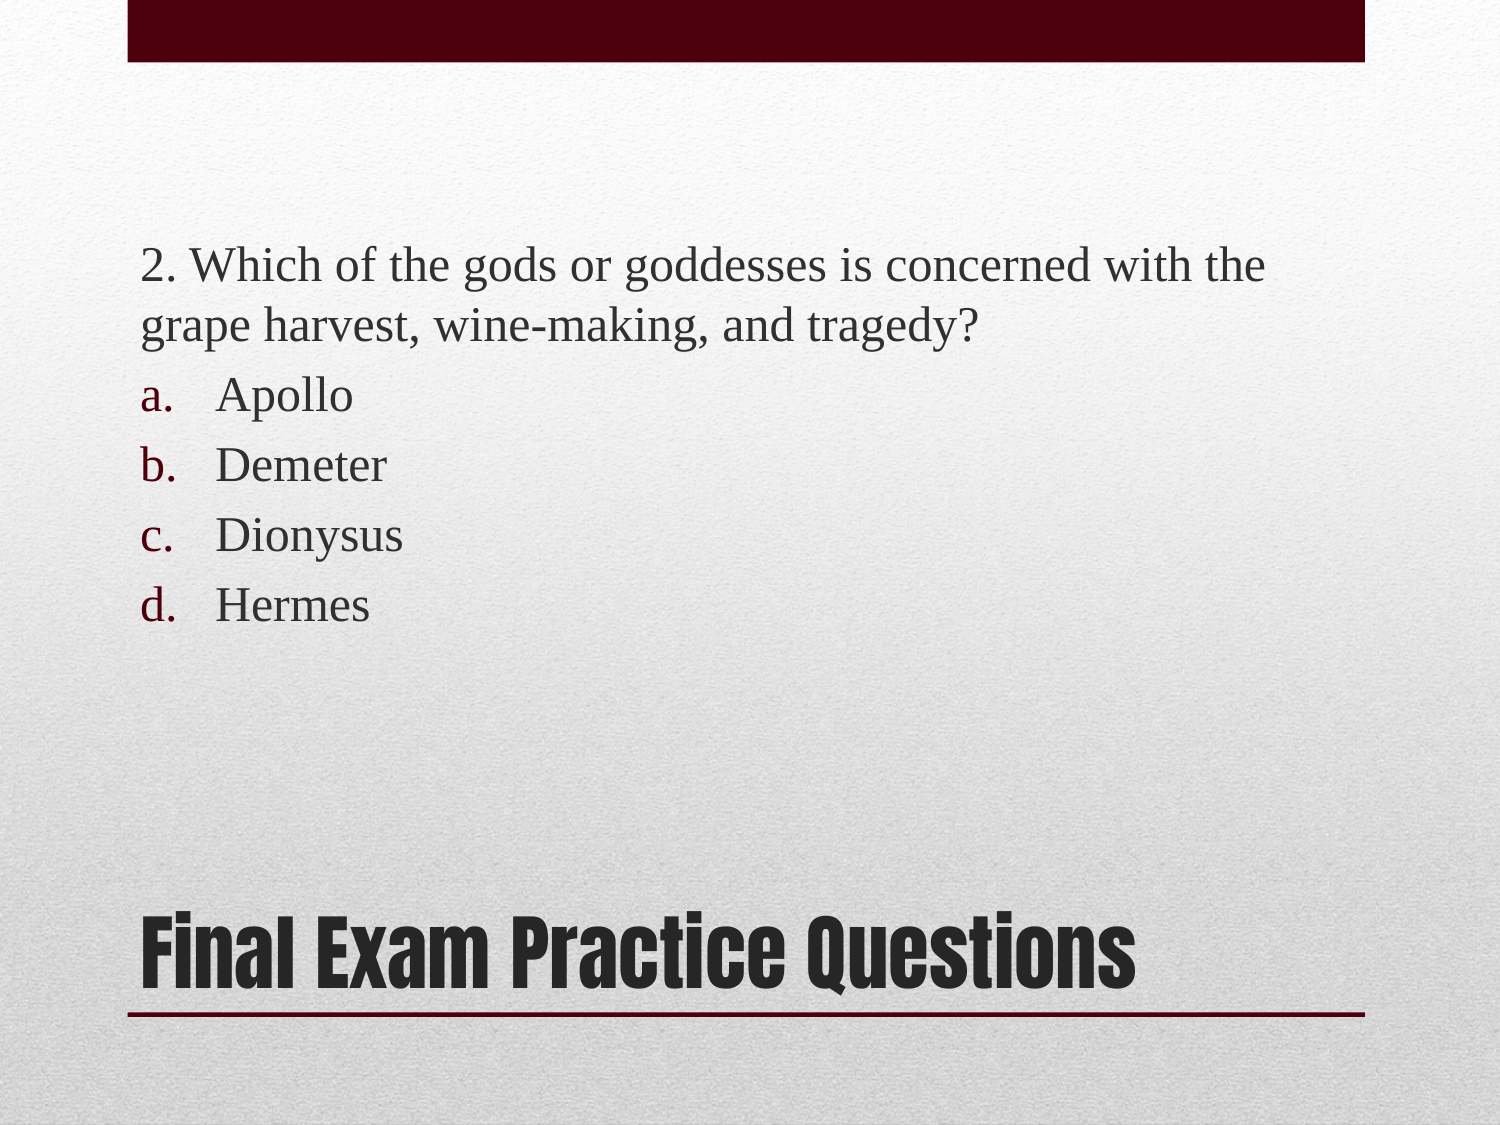

2. Which of the gods or goddesses is concerned with the grape harvest, wine-making, and tragedy?
Apollo
Demeter
Dionysus
Hermes
# Final Exam Practice Questions